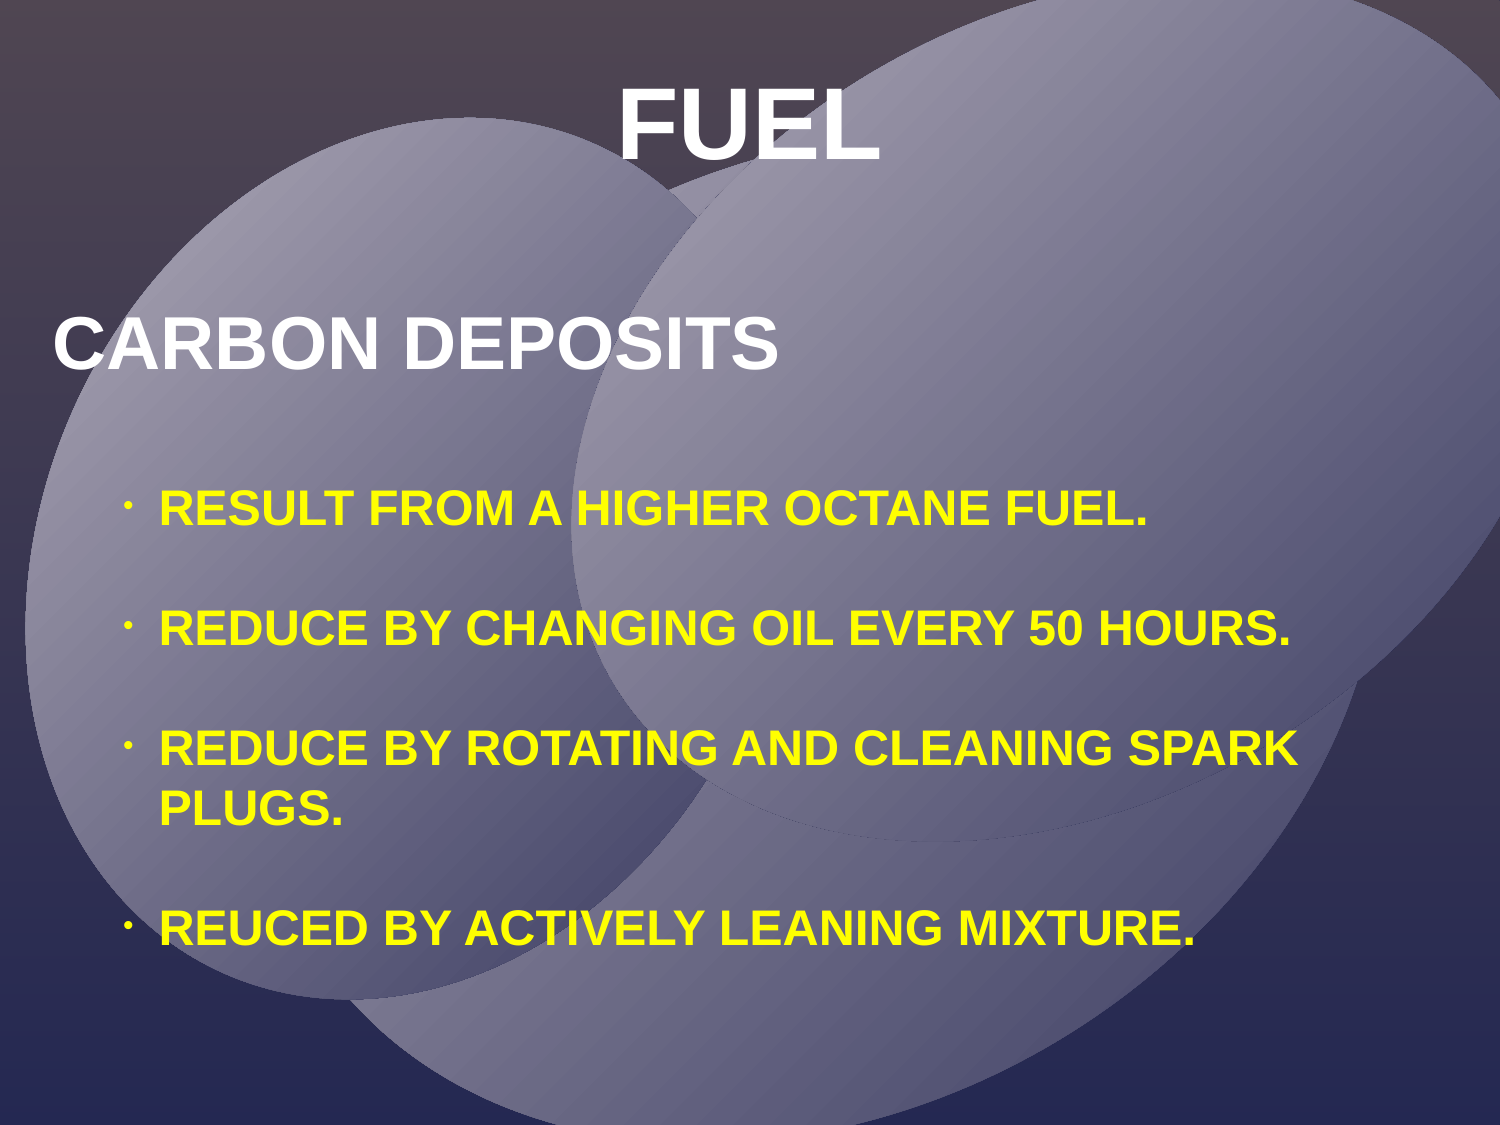

FUEL
CARBON DEPOSITS

RESULT FROM A HIGHER OCTANE FUEL.

REDUCE BY CHANGING OIL EVERY 50 HOURS.

REDUCE BY ROTATING AND CLEANING SPARK PLUGS.

REUCED BY ACTIVELY LEANING MIXTURE.